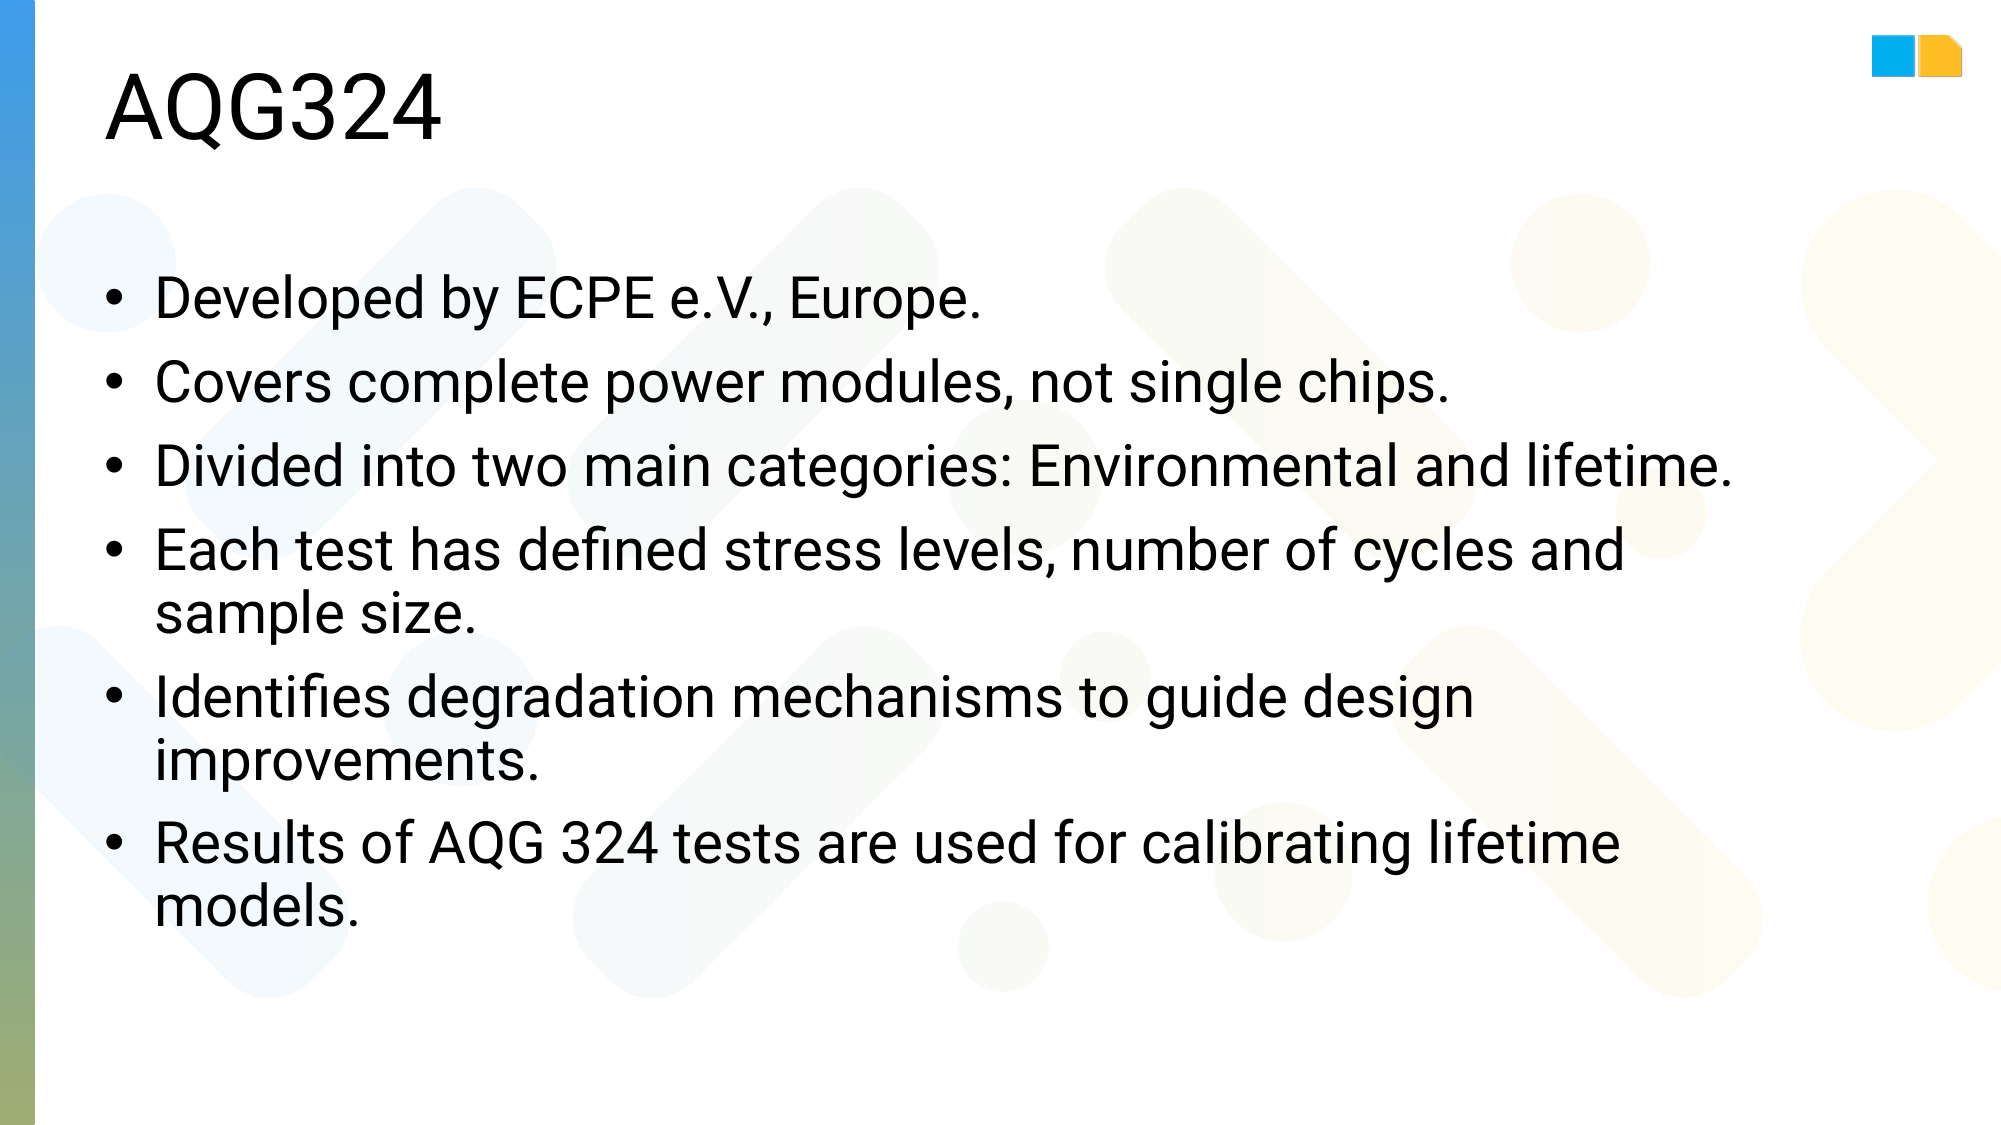

# AQG324
Developed by ECPE e.V., Europe.
Covers complete power modules, not single chips.
Divided into two main categories: Environmental and lifetime.
Each test has defined stress levels, number of cycles and sample size.
Identifies degradation mechanisms to guide design improvements.
Results of AQG 324 tests are used for calibrating lifetime models.